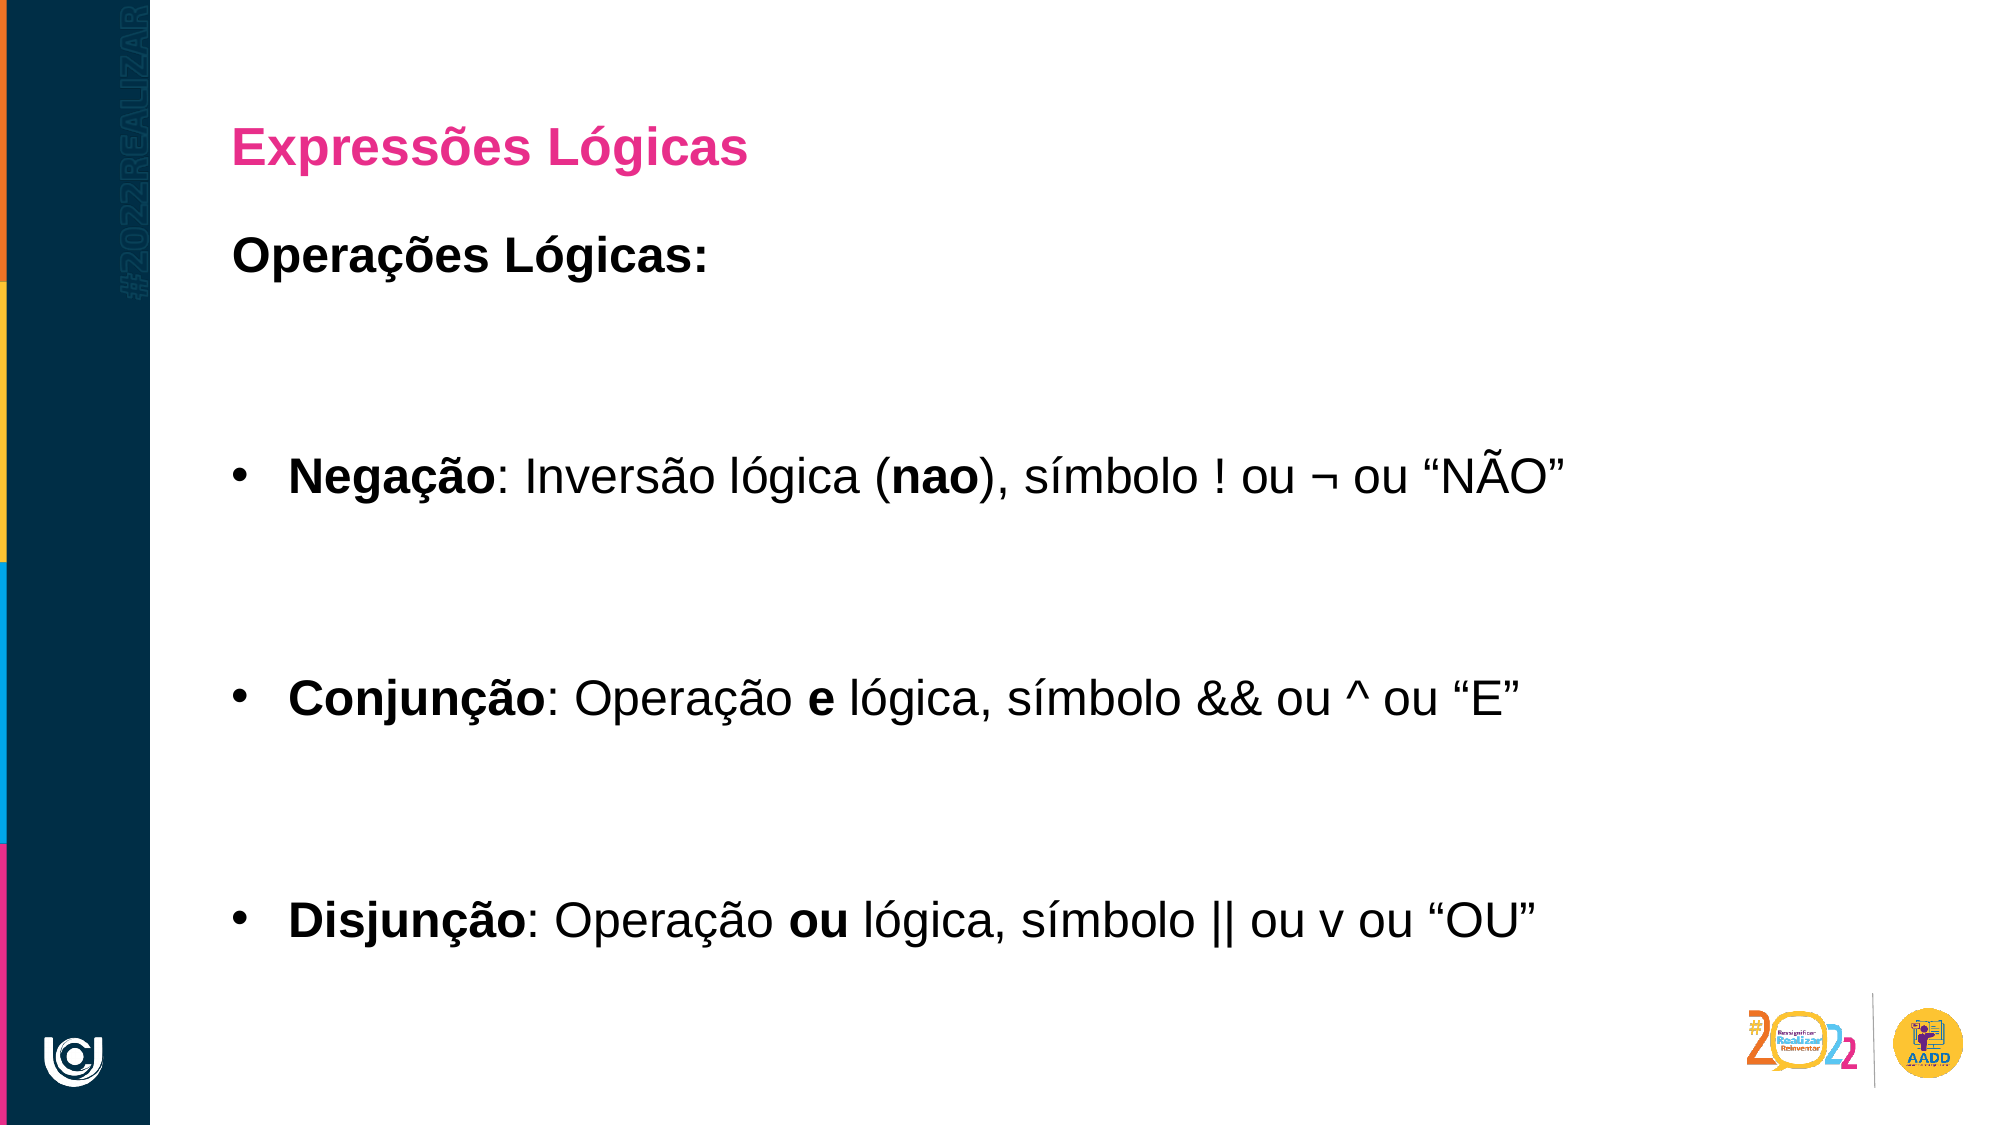

Expressões Lógicas
Operações Lógicas:

Negação: Inversão lógica (nao), símbolo ! ou ¬ ou “NÃO”

Conjunção: Operação e lógica, símbolo && ou ^ ou “E”

Disjunção: Operação ou lógica, símbolo || ou v ou “OU”